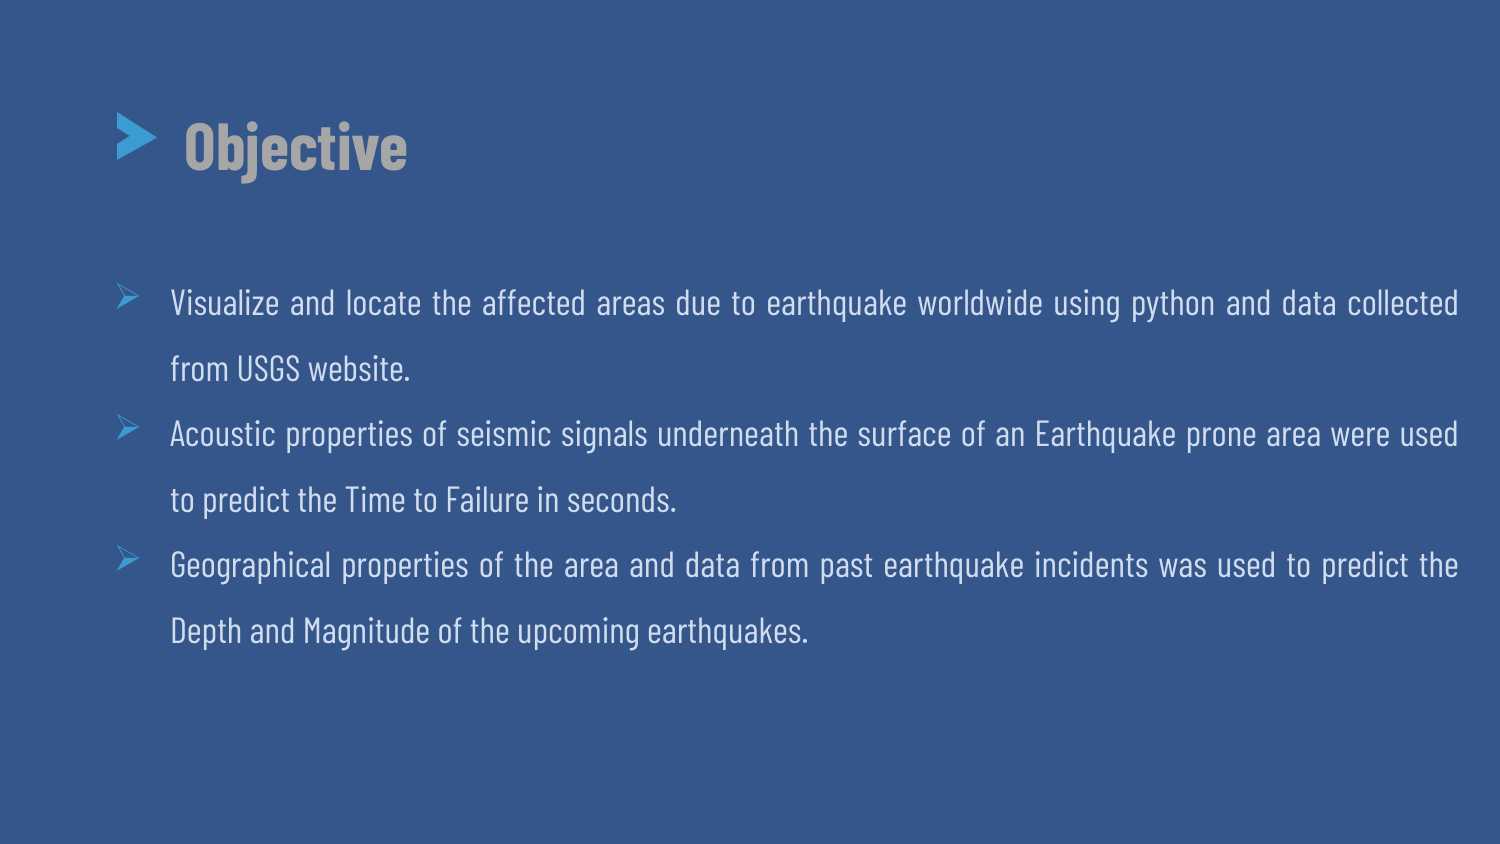

# Objective

Visualize and locate the affected areas due to earthquake worldwide using python and data collected from USGS website.
Acoustic properties of seismic signals underneath the surface of an Earthquake prone area were used to predict the Time to Failure in seconds.
Geographical properties of the area and data from past earthquake incidents was used to predict the Depth and Magnitude of the upcoming earthquakes.